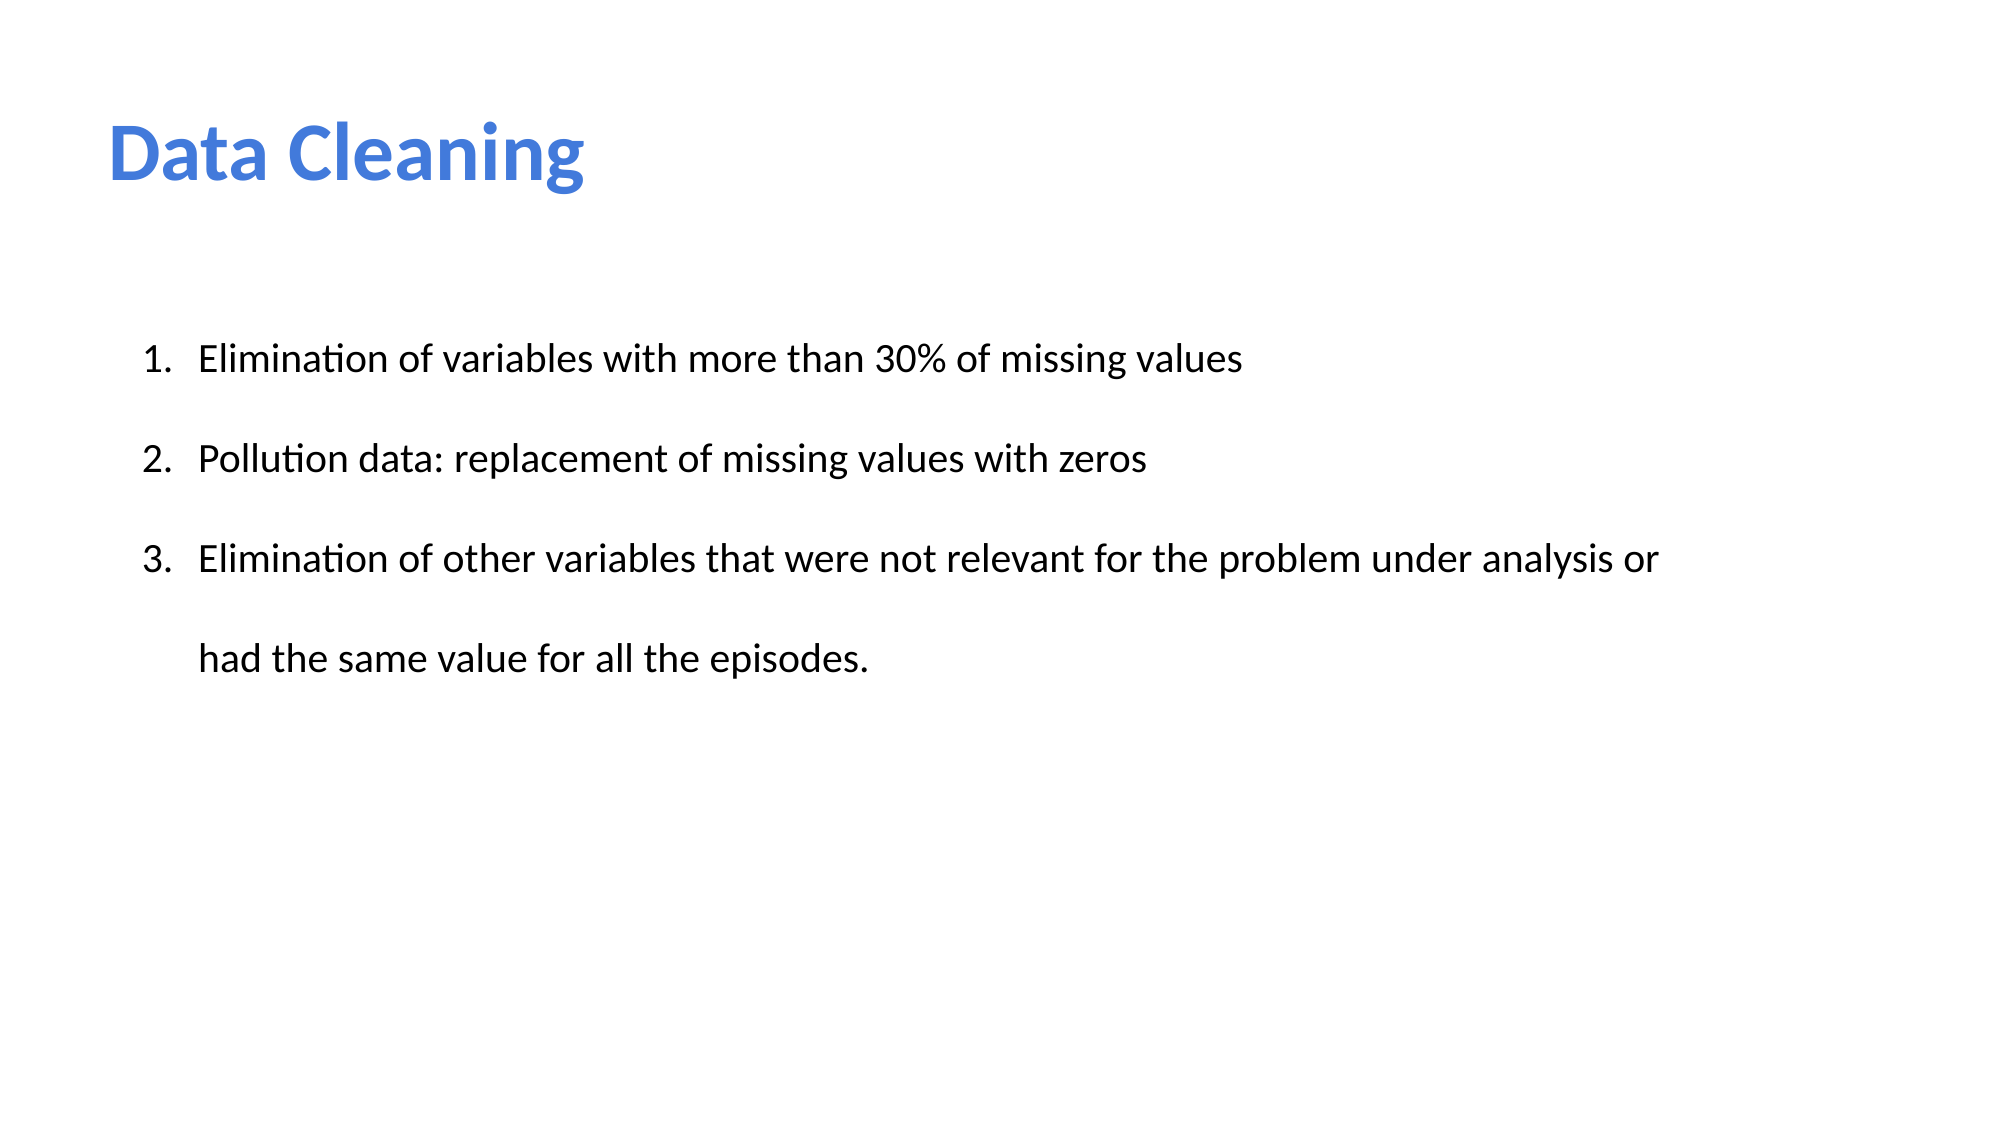

Data Cleaning
Elimination of variables with more than 30% of missing values
Pollution data: replacement of missing values with zeros
Elimination of other variables that were not relevant for the problem under analysis or had the same value for all the episodes.